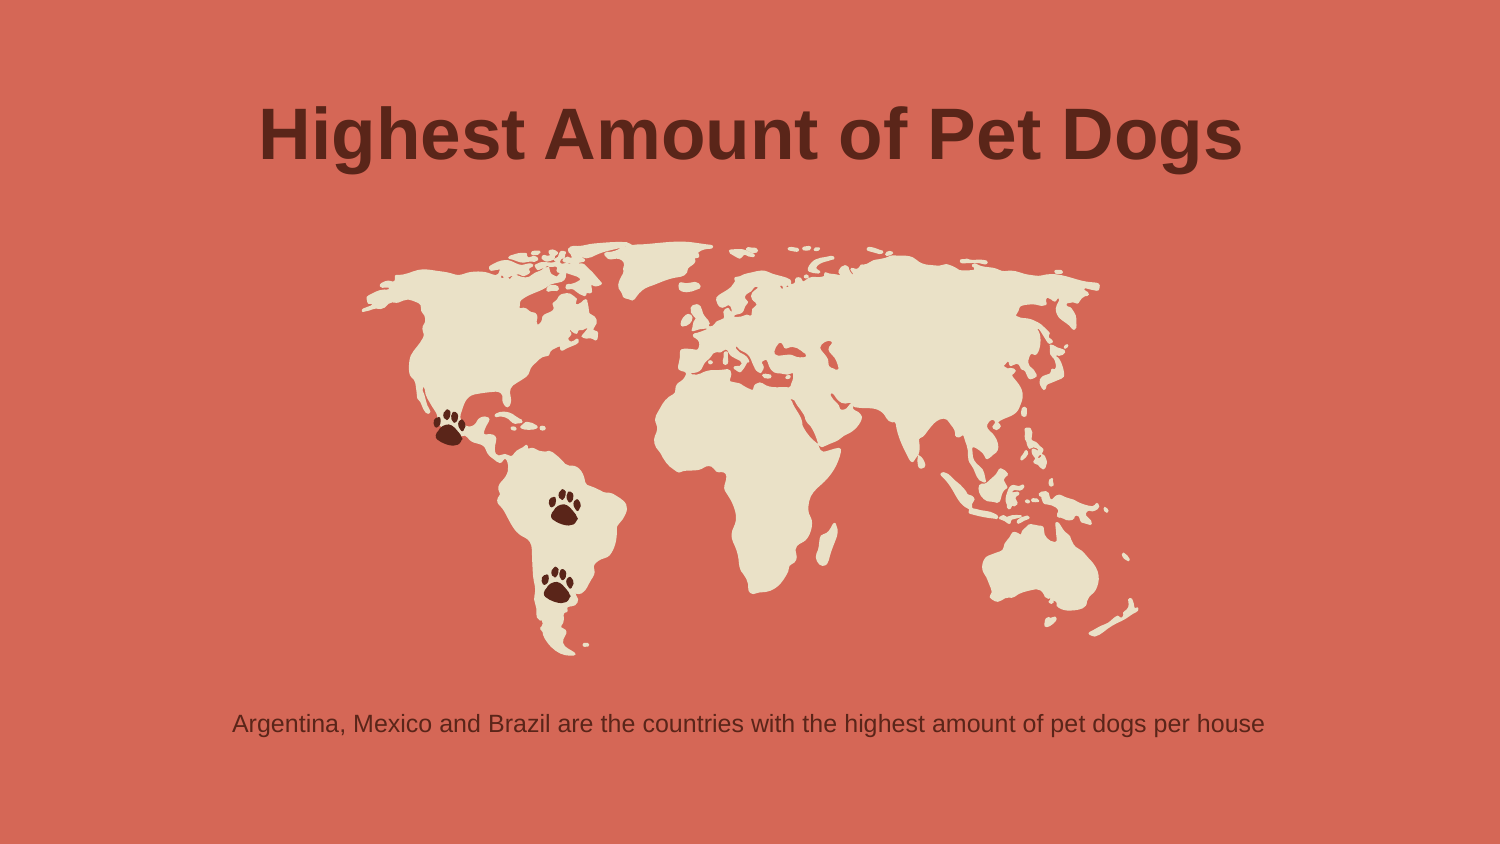

Highest Amount of Pet Dogs

Argentina, Mexico and Brazil are the countries with the highest amount of pet dogs per house